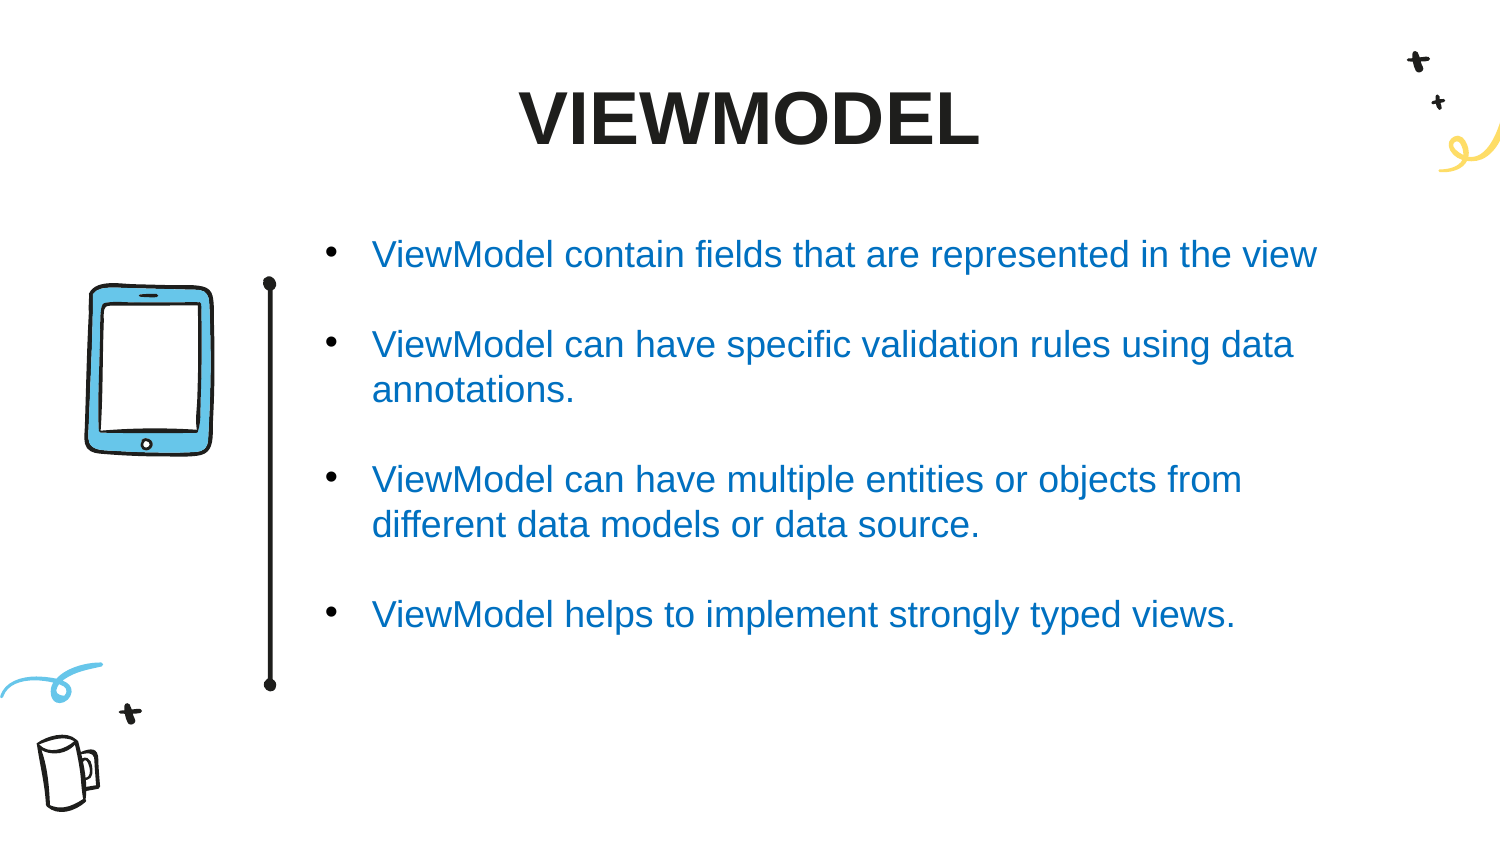

# VIEWMODEL
ViewModel contain fields that are represented in the view

ViewModel can have specific validation rules using data annotations.

ViewModel can have multiple entities or objects from different data models or data source.

ViewModel helps to implement strongly typed views.